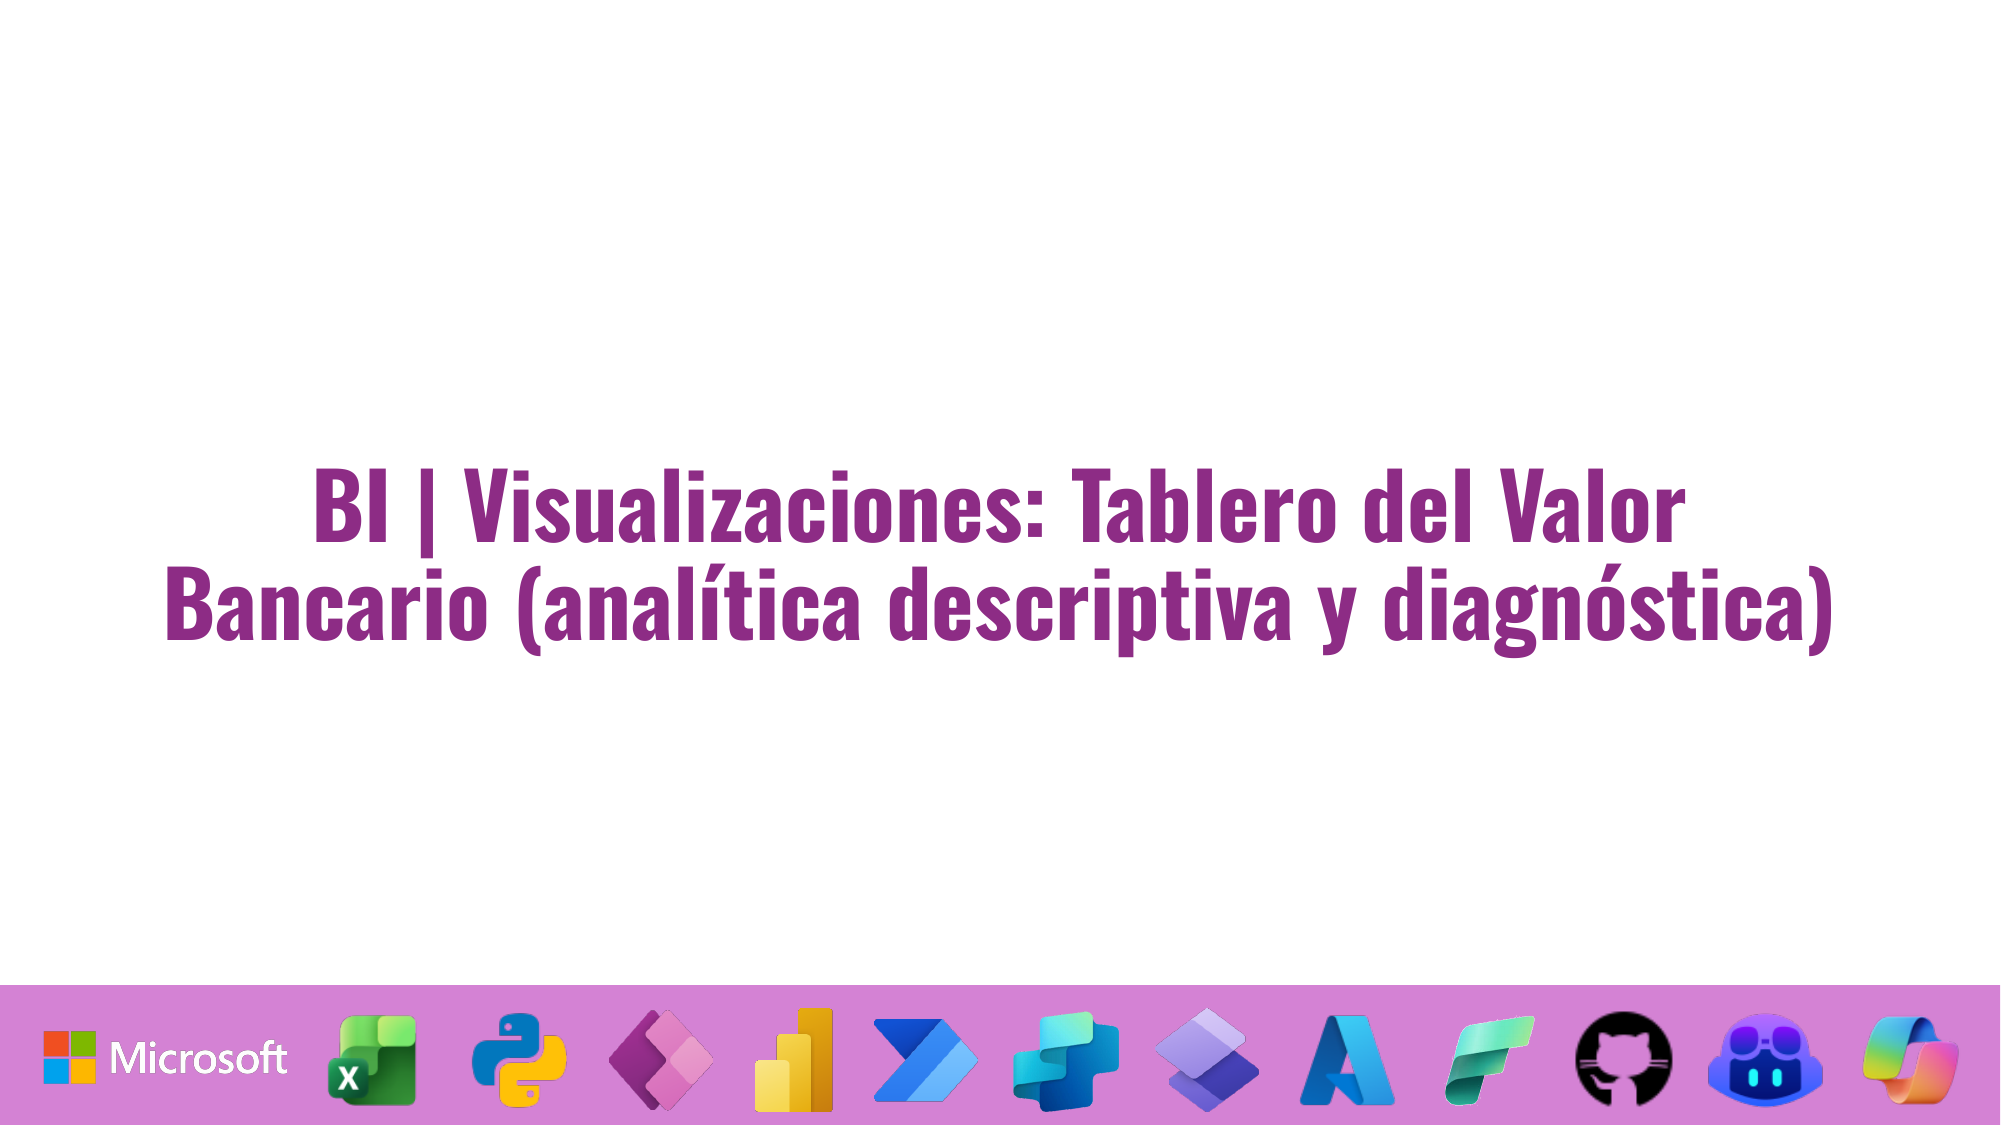

# BI | Visualizaciones: Tablero del Valor Bancario (analítica descriptiva y diagnóstica)
PD: el dinero nunca deja de rentar